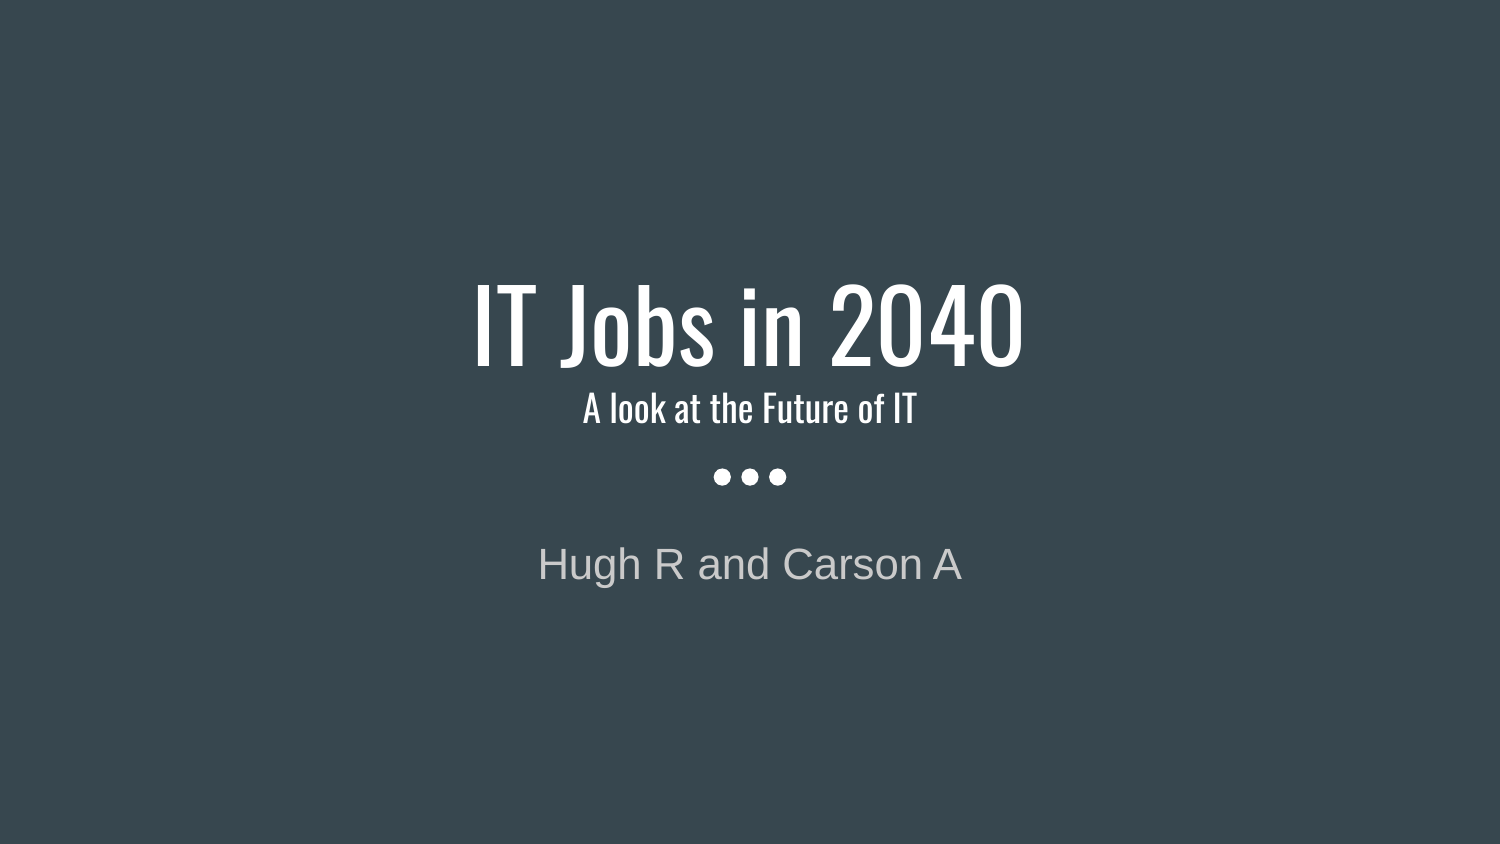

# IT Jobs in 2040
A look at the Future of IT
Hugh R and Carson A